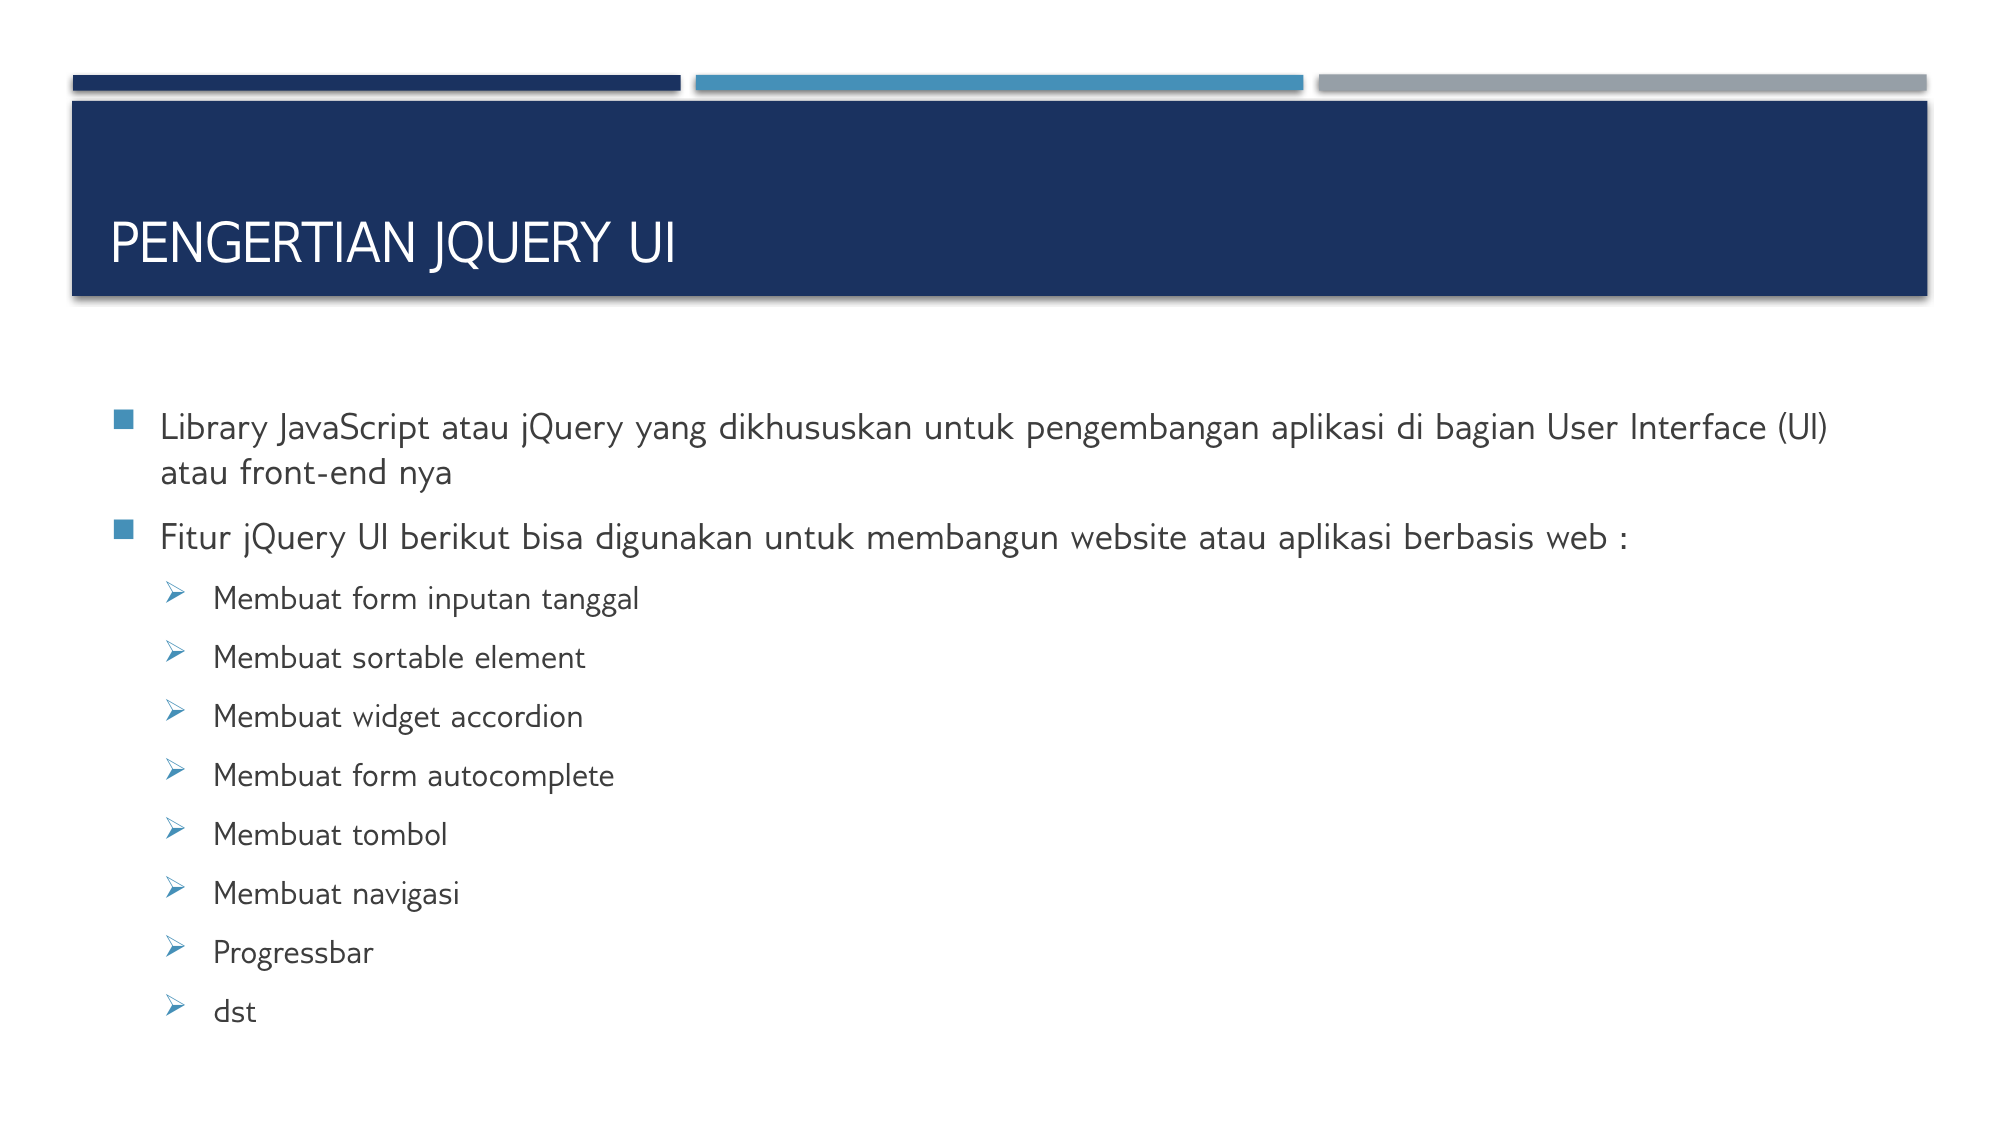

# Pengertian jquery ui
Library JavaScript atau jQuery yang dikhususkan untuk pengembangan aplikasi di bagian User Interface (UI) atau front-end nya
Fitur jQuery UI berikut bisa digunakan untuk membangun website atau aplikasi berbasis web :
Membuat form inputan tanggal
Membuat sortable element
Membuat widget accordion
Membuat form autocomplete
Membuat tombol
Membuat navigasi
Progressbar
dst